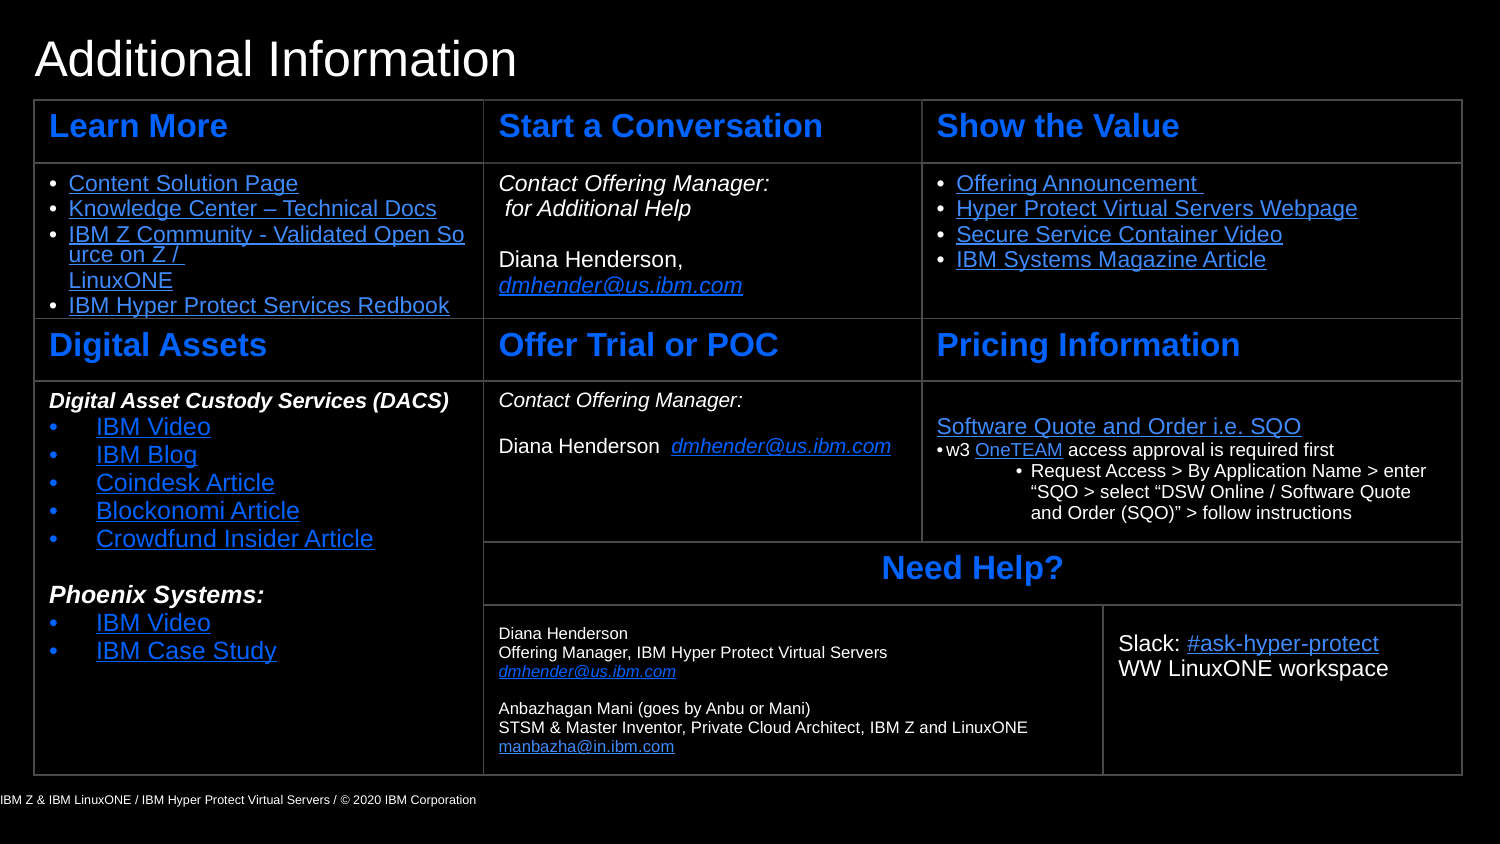

# Additional Information
| Learn More | Start a Conversation | Show the Value | Show the Value |
| --- | --- | --- | --- |
| Content Solution Page Knowledge Center – Technical Docs IBM Z Community - Validated Open Source on Z / LinuxONE IBM Hyper Protect Services Redbook | Contact Offering Manager: for Additional Help Diana Henderson, dmhender@us.ibm.com | Offering Announcement Hyper Protect Virtual Servers Webpage Secure Service Container Video IBM Systems Magazine Article | Overview Beta Video Competitive Comparison (Coming Soon) Code Pattern (Coming Soon) IBM Cloud Blog – Hyper Protect Virtual Servers as differentiator |
| Digital Assets | Offer Trial or POC | Pricing Information | Pricing Information |
| Digital Asset Custody Services (DACS) IBM Video IBM Blog Coindesk Article Blockonomi Article Crowdfund Insider Article Phoenix Systems: IBM Video IBM Case Study | Contact Offering Manager: Diana Henderson, dmhender@us.ibm.com | Order IBM Hyper Protect Virtual Servers via Software Quote and Order i.e. SQO w3 OneTEAM access approval is required first Request Access > By Application Name > enter “SQO > select “DSW Online / Software Quote and Order (SQO)” > follow instructions | T-shirt sizes to match popular cloud consumption models for Virtual Servers \*Pricing Details in Backup |
|  | Need Help? |  |  |
|  | Diana Henderson Offering Manager, IBM Hyper Protect Virtual Servers dmhender@us.ibm.com Anbazhagan Mani (goes by Anbu or Mani) STSM & Master Inventor, Private Cloud Architect, IBM Z and LinuxONE manbazha@in.ibm.com |  | Slack: #ask-hyper-protect WW LinuxONE workspace |
IBM Z & IBM LinuxONE / IBM Hyper Protect Virtual Servers / © 2020 IBM Corporation